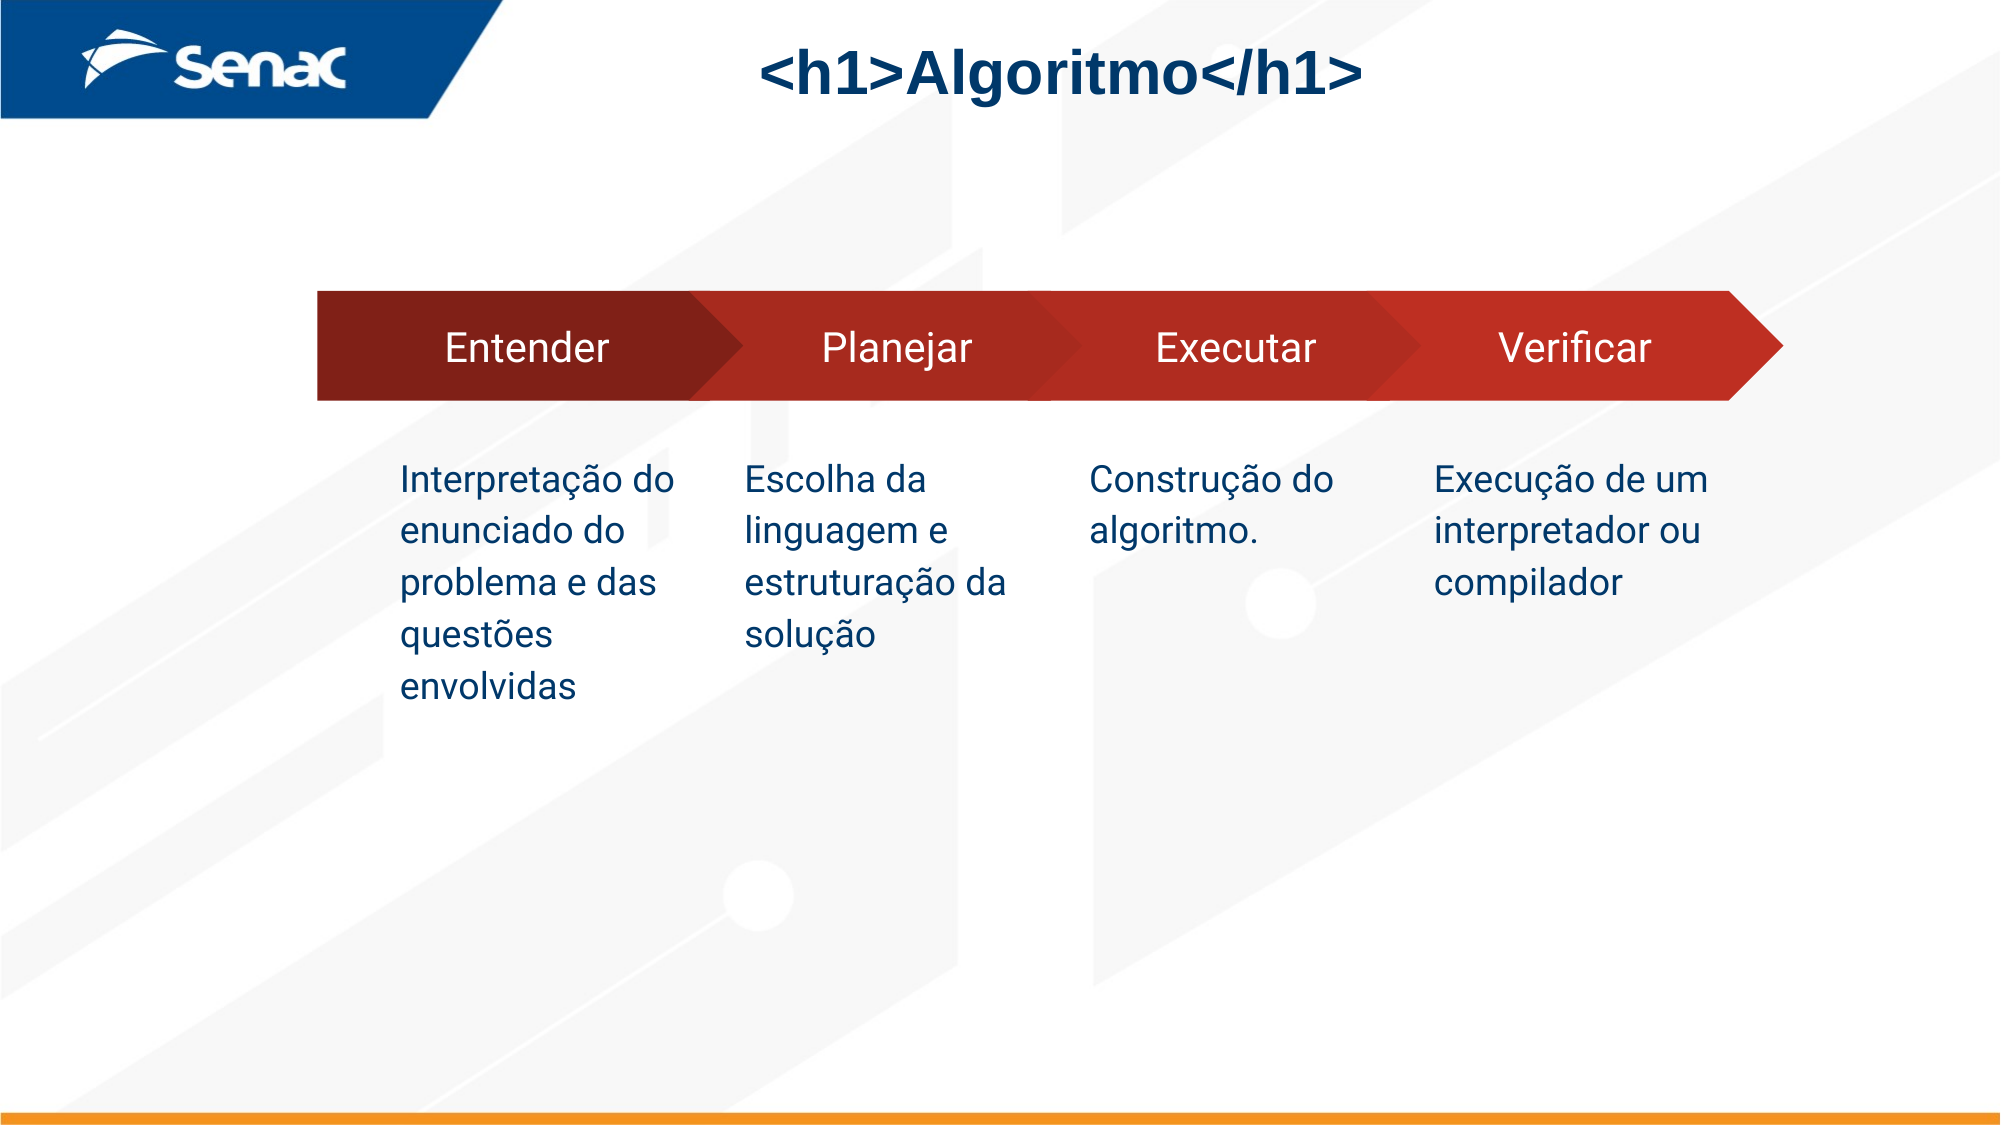

<h1>Algoritmo</h1>
Planejar
Escolha da linguagem e estruturação da solução
Executar
Construção do algoritmo.
Verificar
Execução de um interpretador ou compilador
Entender
Interpretação do enunciado do problema e das questões envolvidas